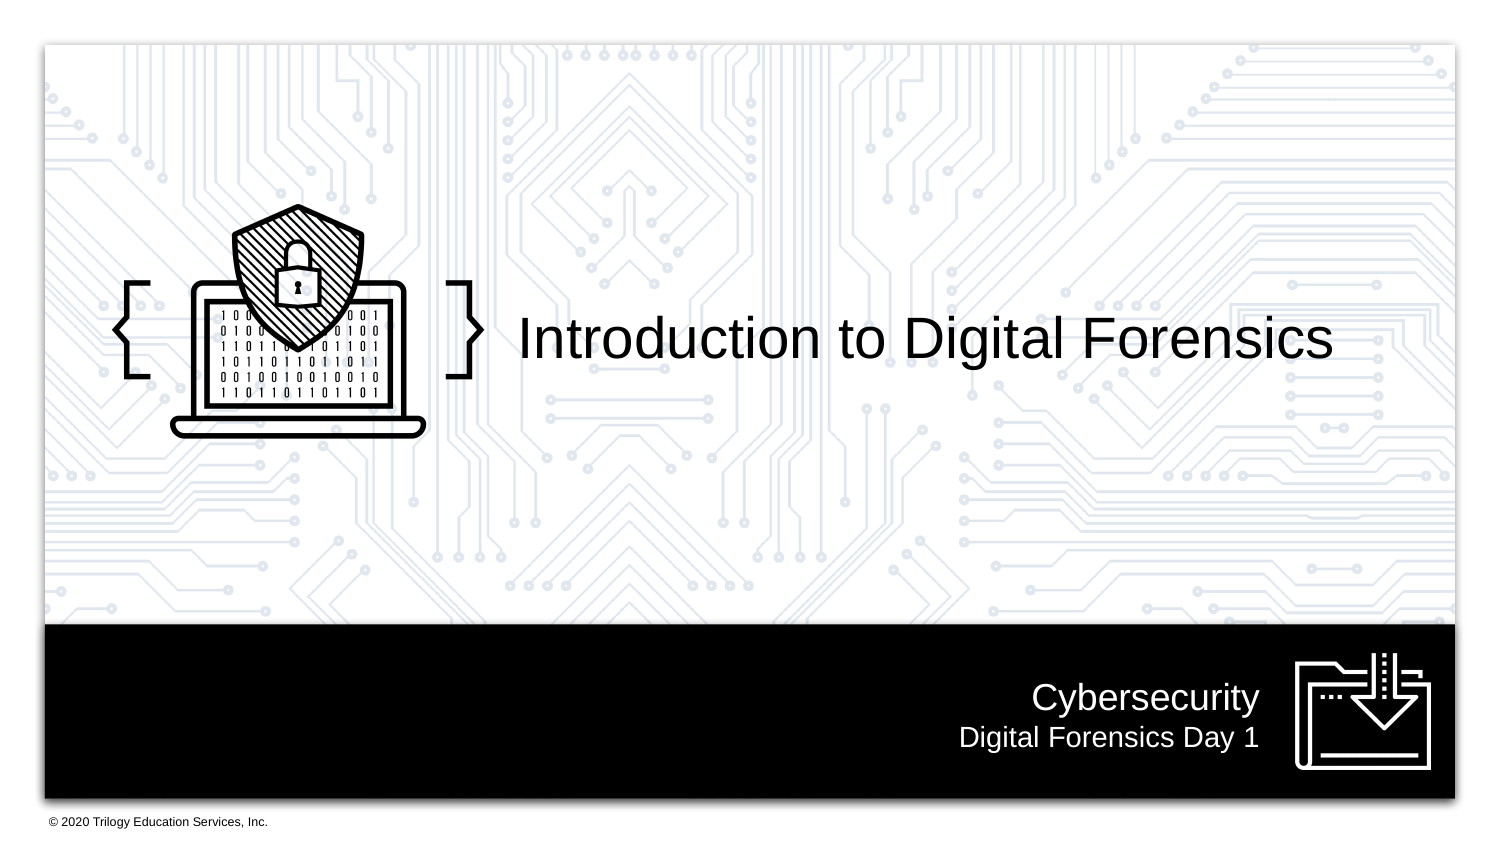

Introduction to Digital Forensics
# Digital Forensics Day 1